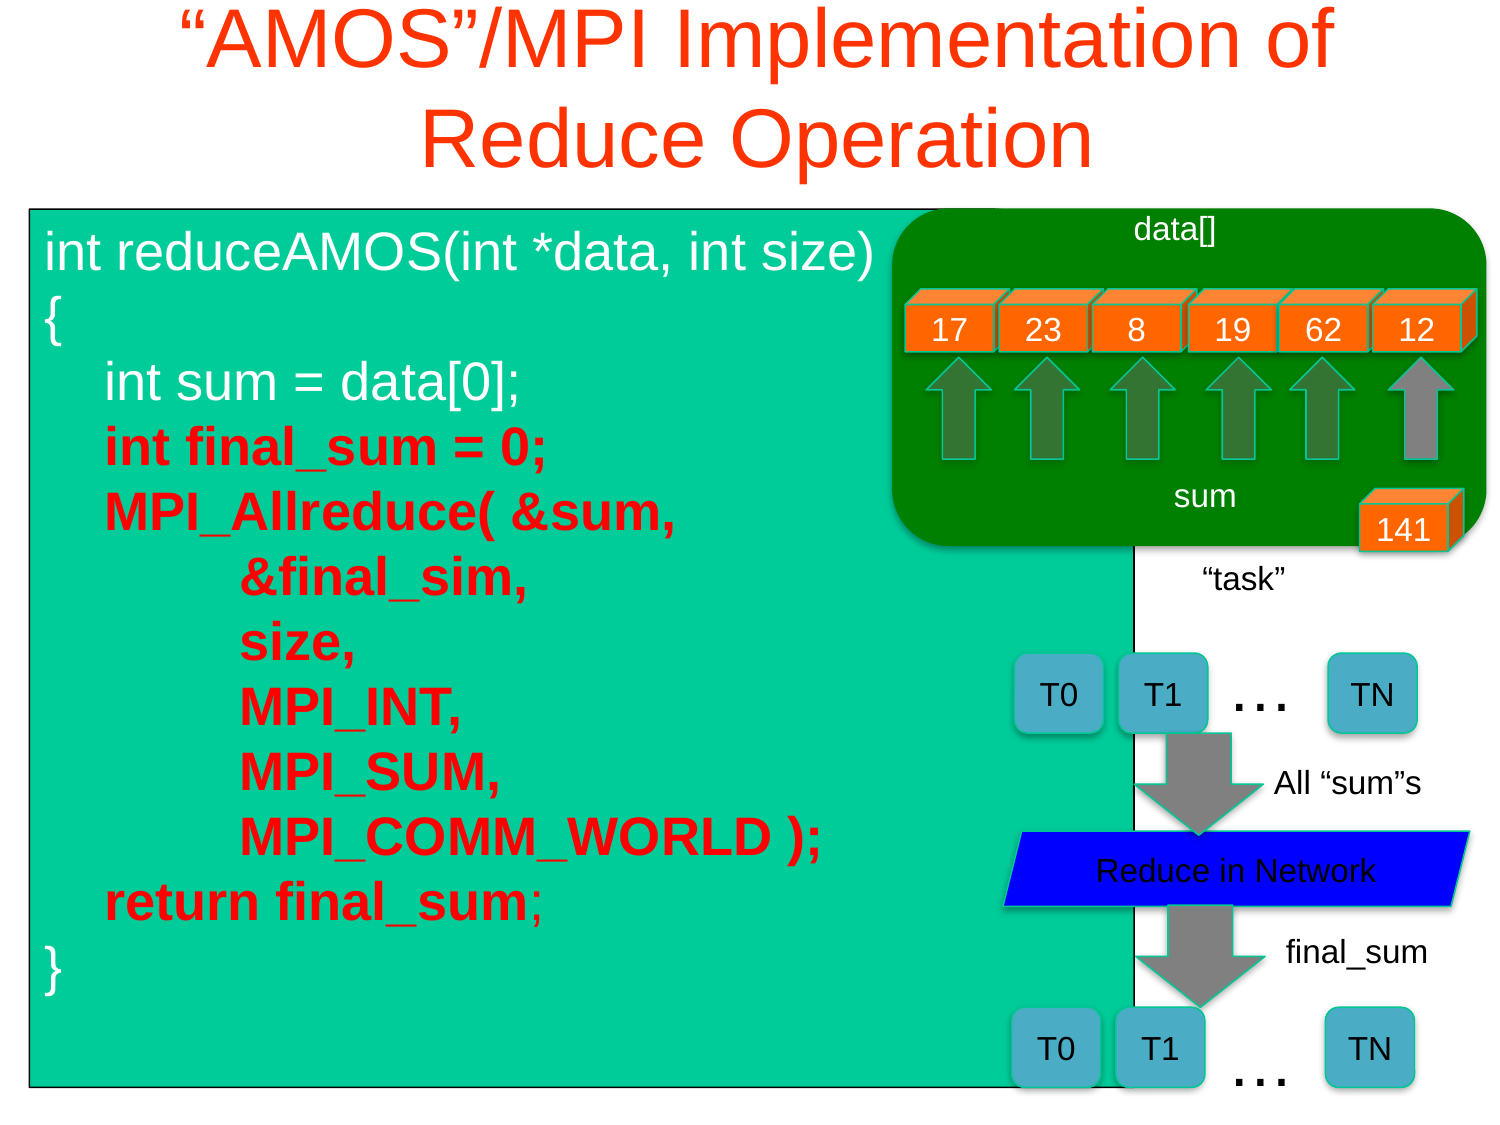

# “AMOS”/MPI Implementation of Reduce Operation
data[]
int reduceAMOS(int *data, int size)
{
    int sum = data[0];
    int final_sum = 0;
    MPI_Allreduce( &sum,
             &final_sim,
             size,
             MPI_INT,
             MPI_SUM,
             MPI_COMM_WORLD );
    return final_sum;
}

17
23
8
19
62
12

sum
141
“task”
…
T0
T1
TN

All “sum”s
Reduce in Network

final_sum
T0
T1
TN
…